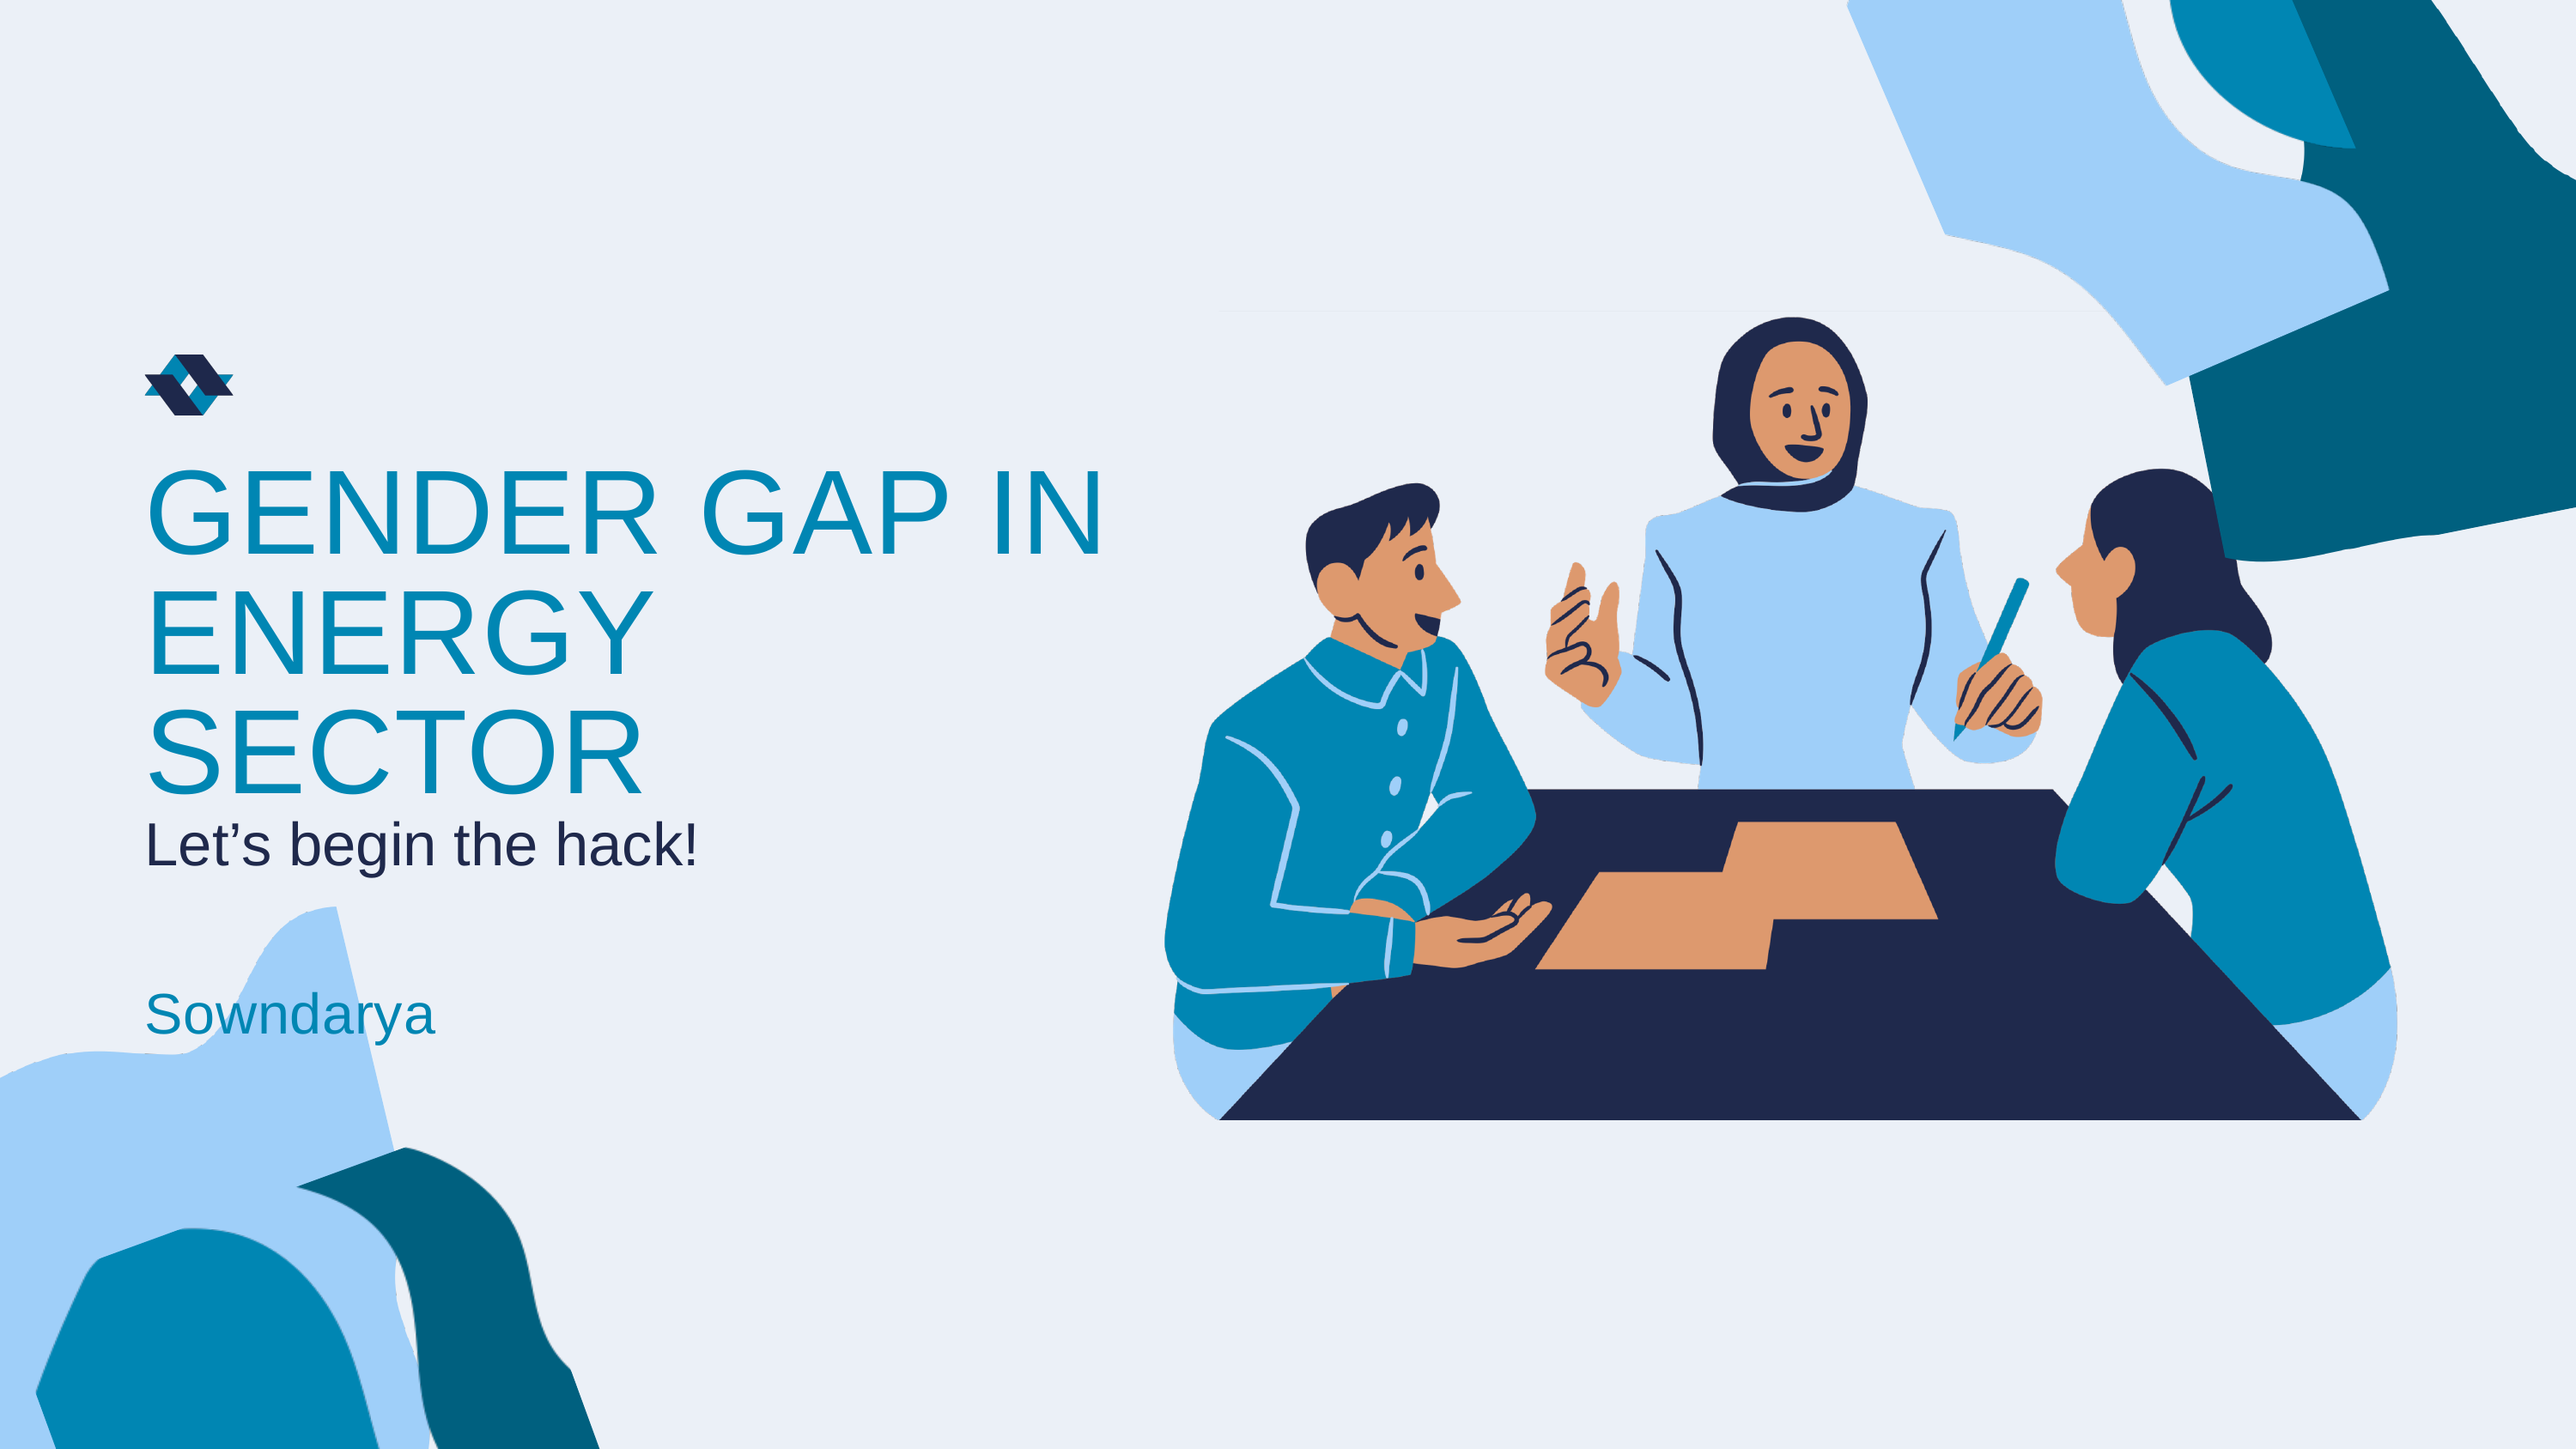

GENDER GAP IN ENERGY SECTOR
Let’s begin the hack!

Sowndarya